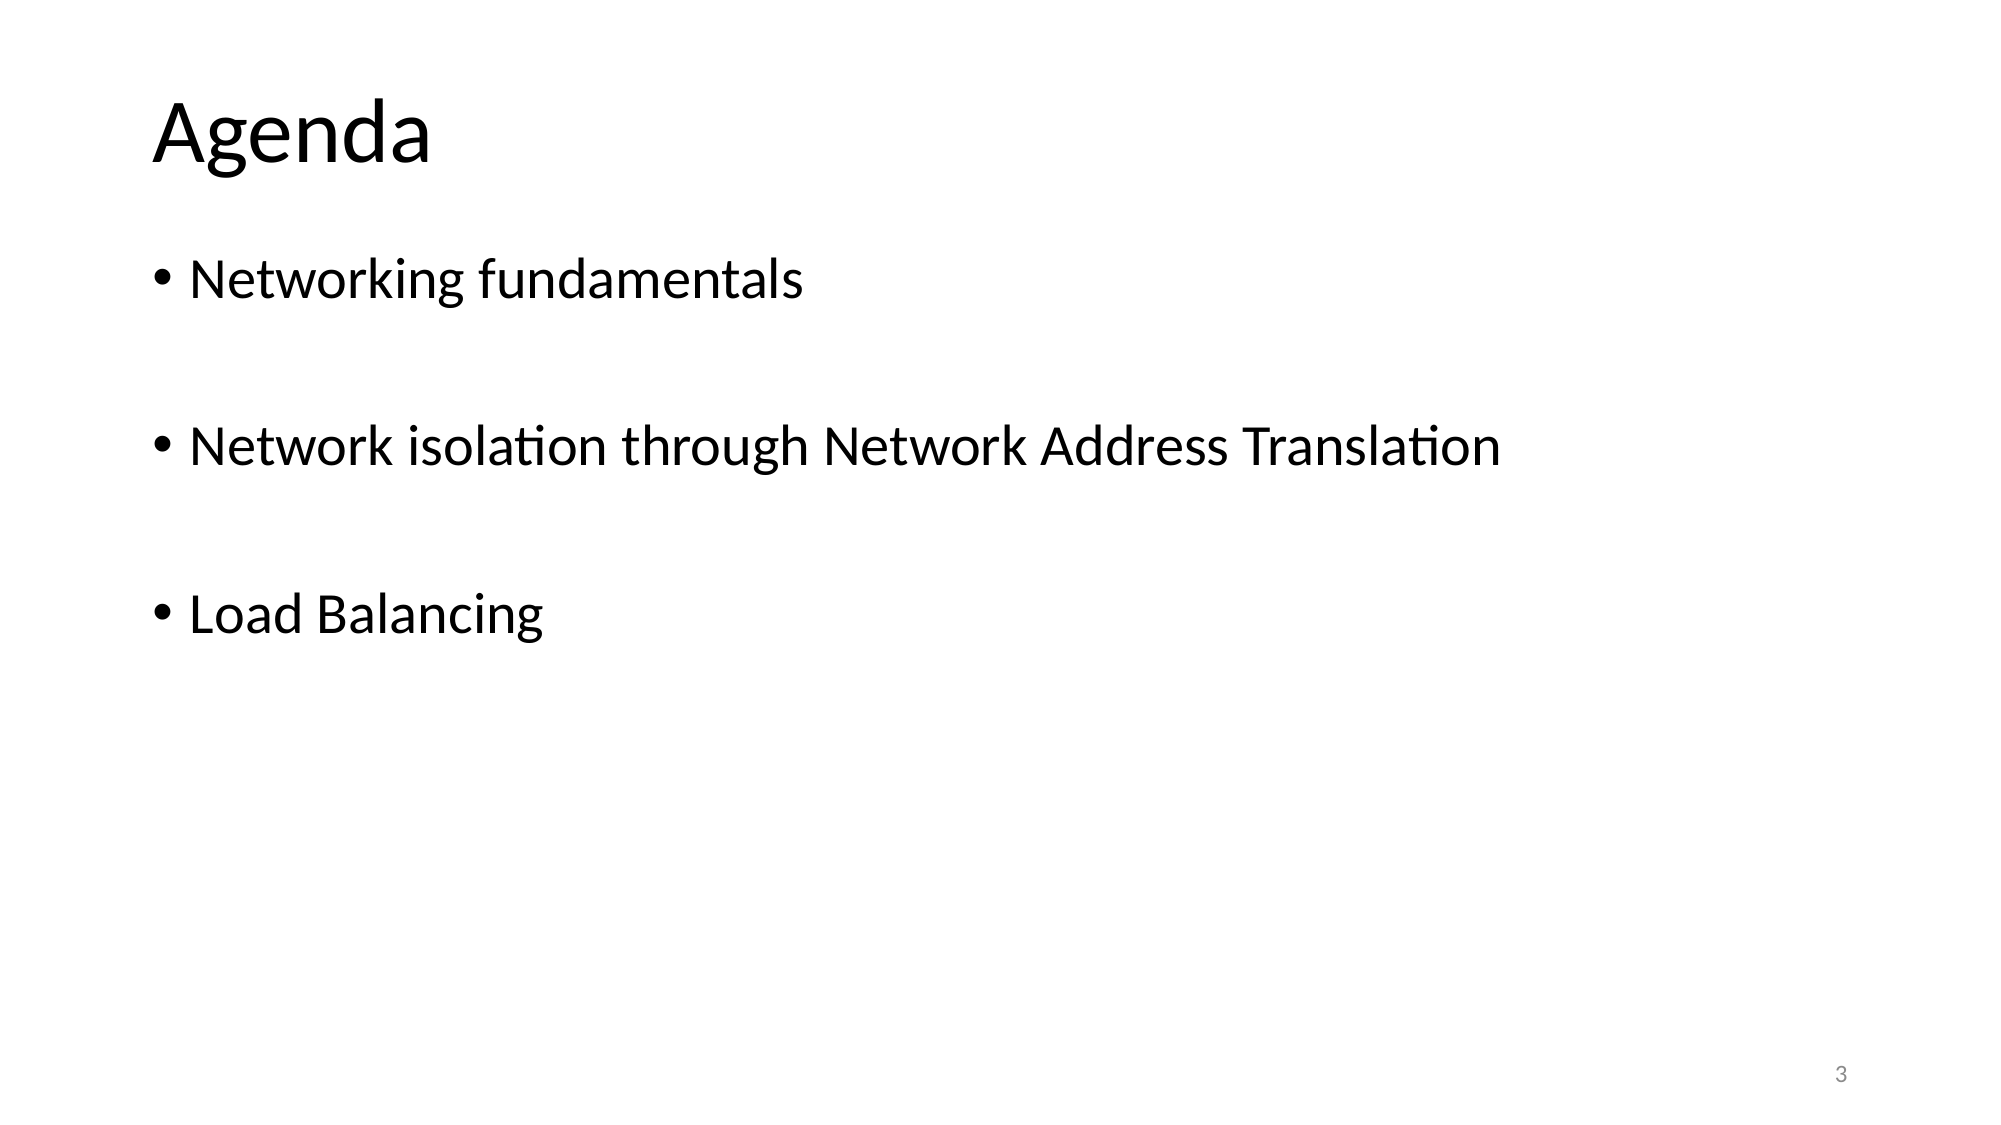

# Agenda
Networking fundamentals

Network isolation through Network Address Translation

Load Balancing
3